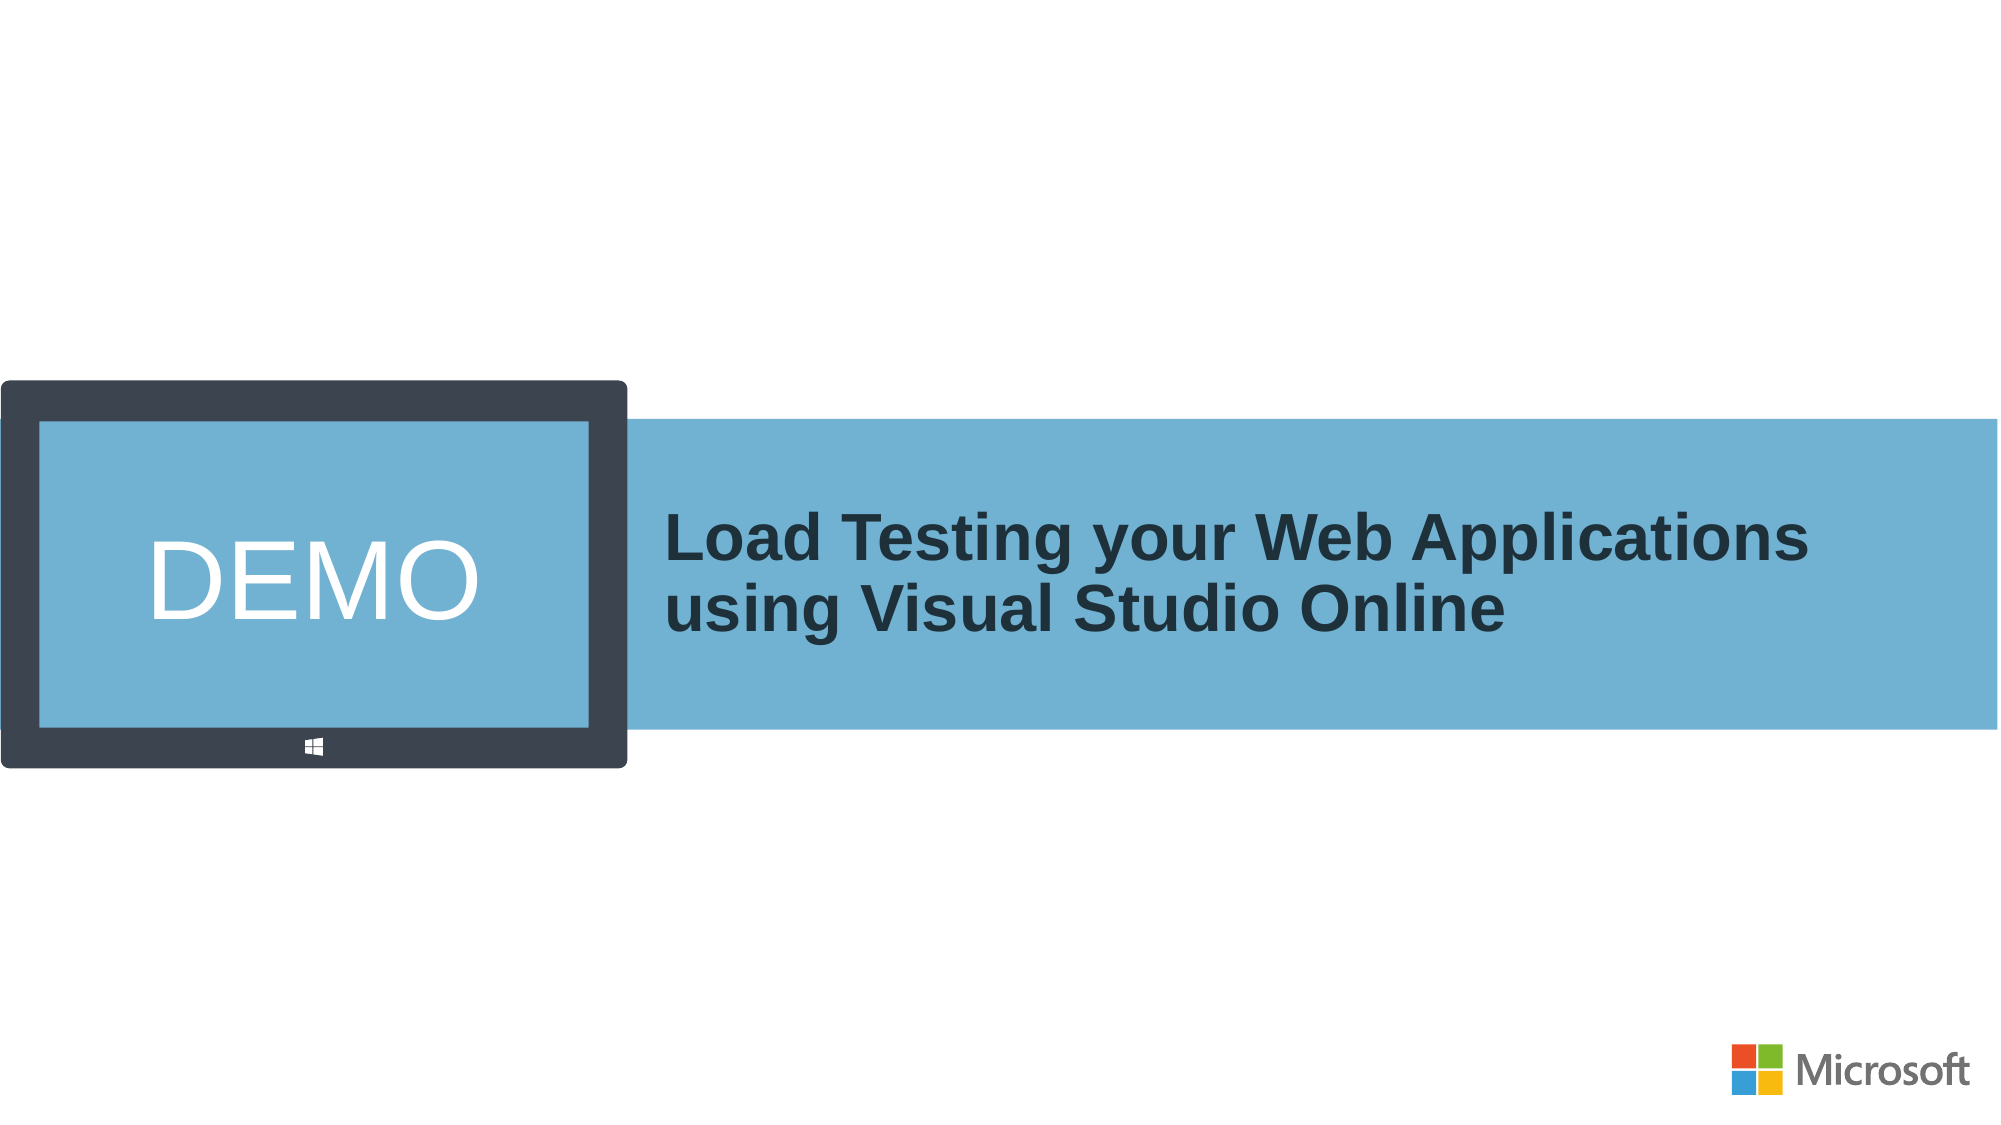

# Load Testing your Web Applications using Visual Studio Online